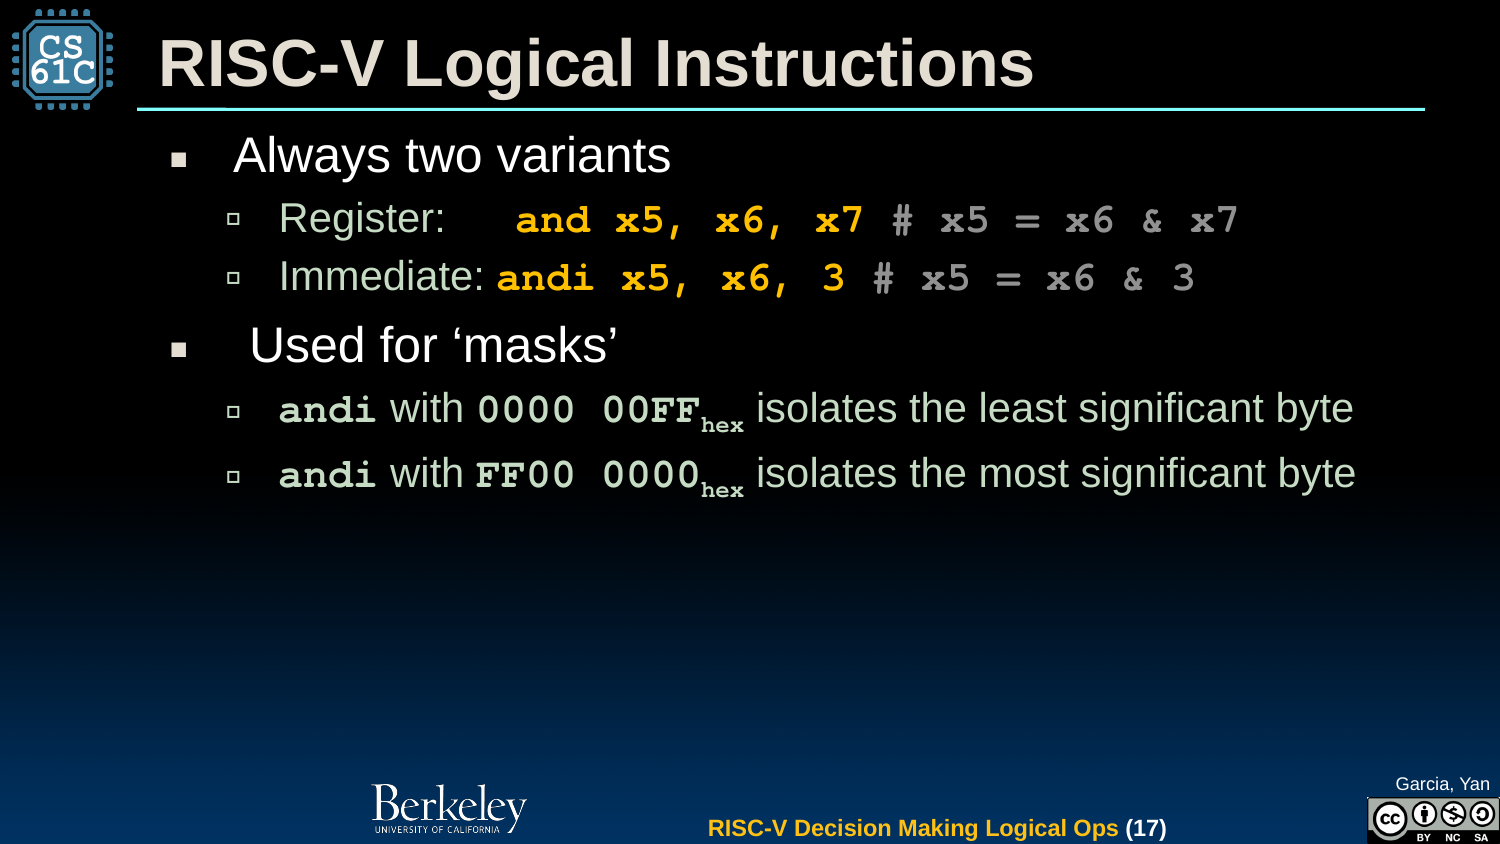

# RISC-V Logical Instructions
 Always two variants
 Register:      and x5, x6, x7 # x5 = x6 & x7
 Immediate: andi x5, x6, 3 # x5 = x6 & 3
 Used for ‘masks’
 andi with 0000 00FFhex isolates the least significant byte
 andi with FF00 0000hex isolates the most significant byte